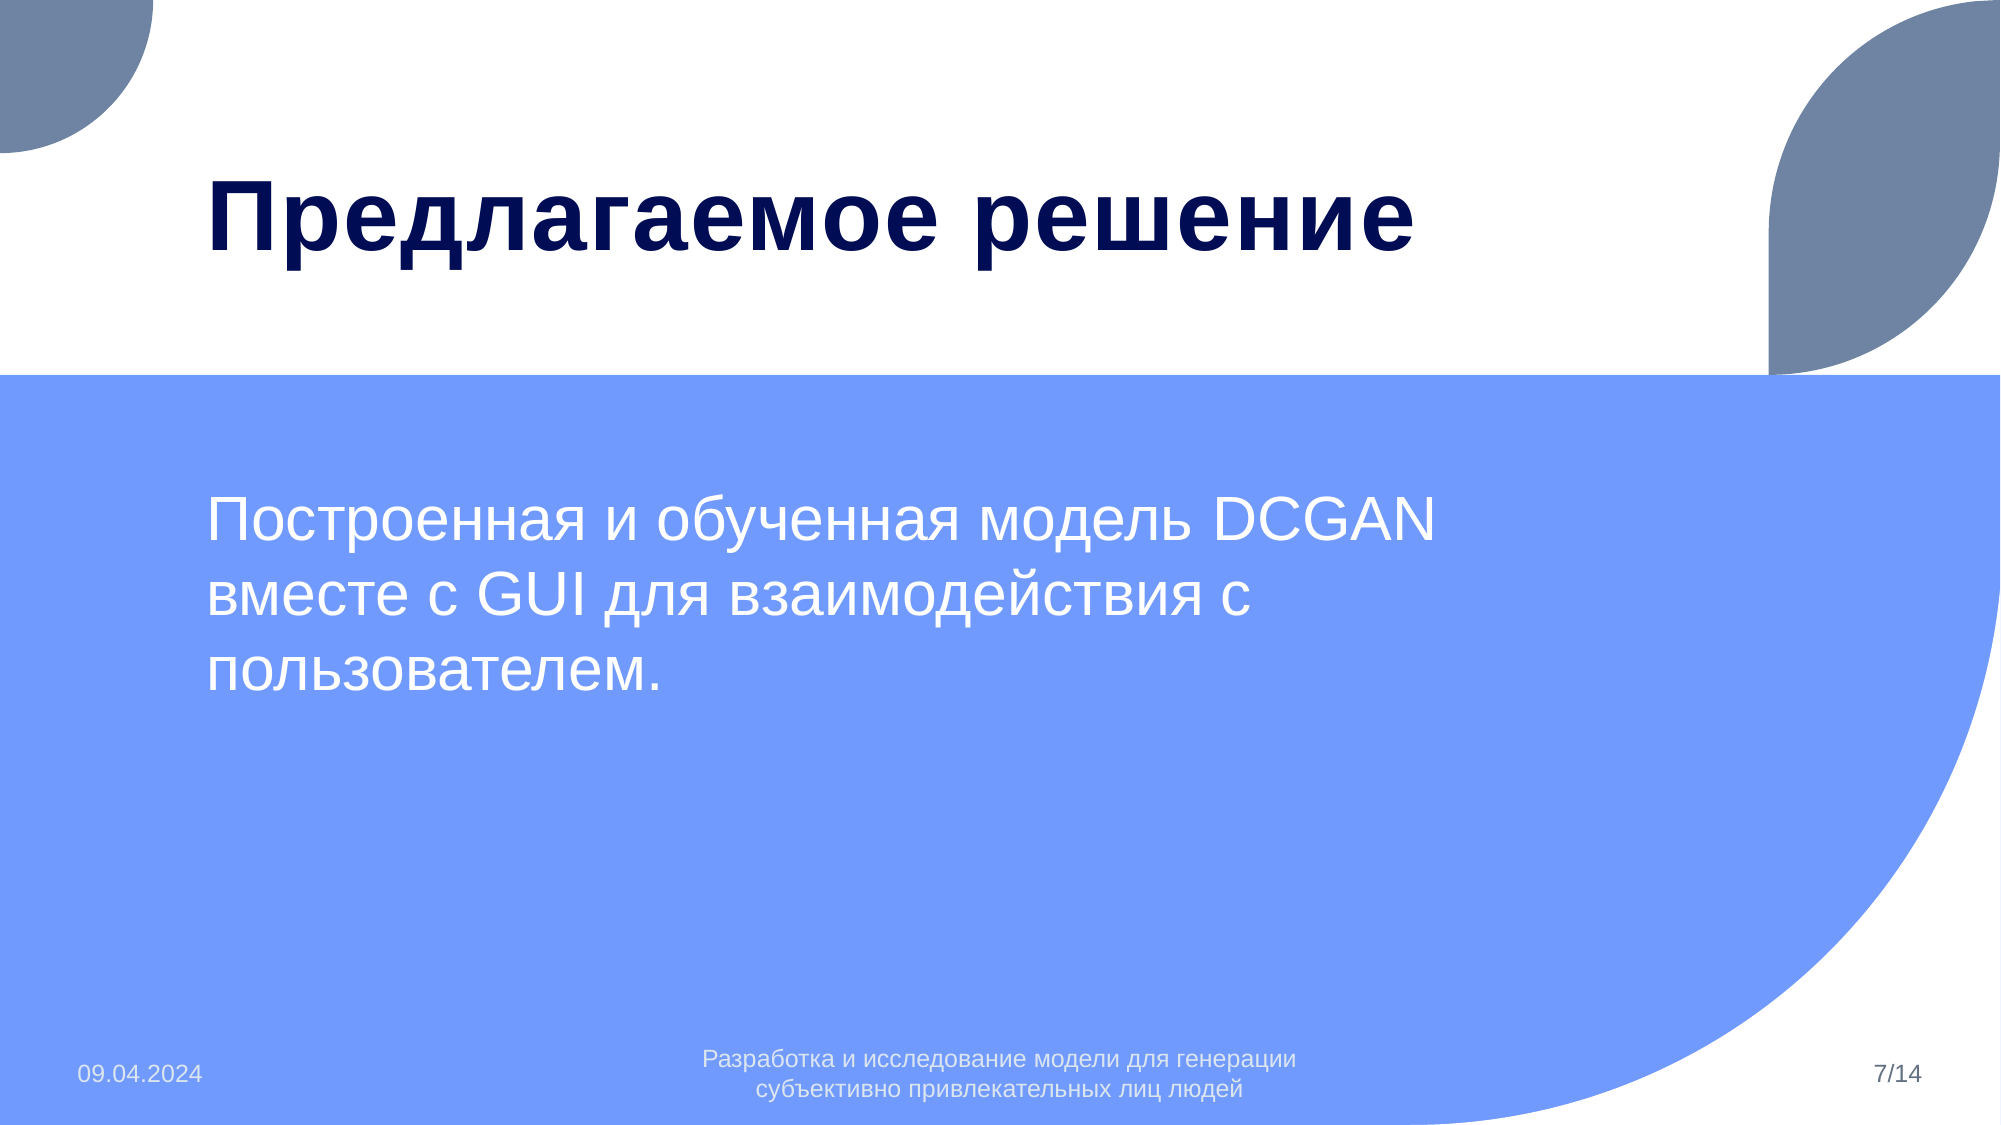

# Предлагаемое решение
Построенная и обученная модель DCGAN вместе с GUI для взаимодействия с пользователем.
09.04.2024
Разработка и исследование модели для генерации субъективно привлекательных лиц людей
7/14